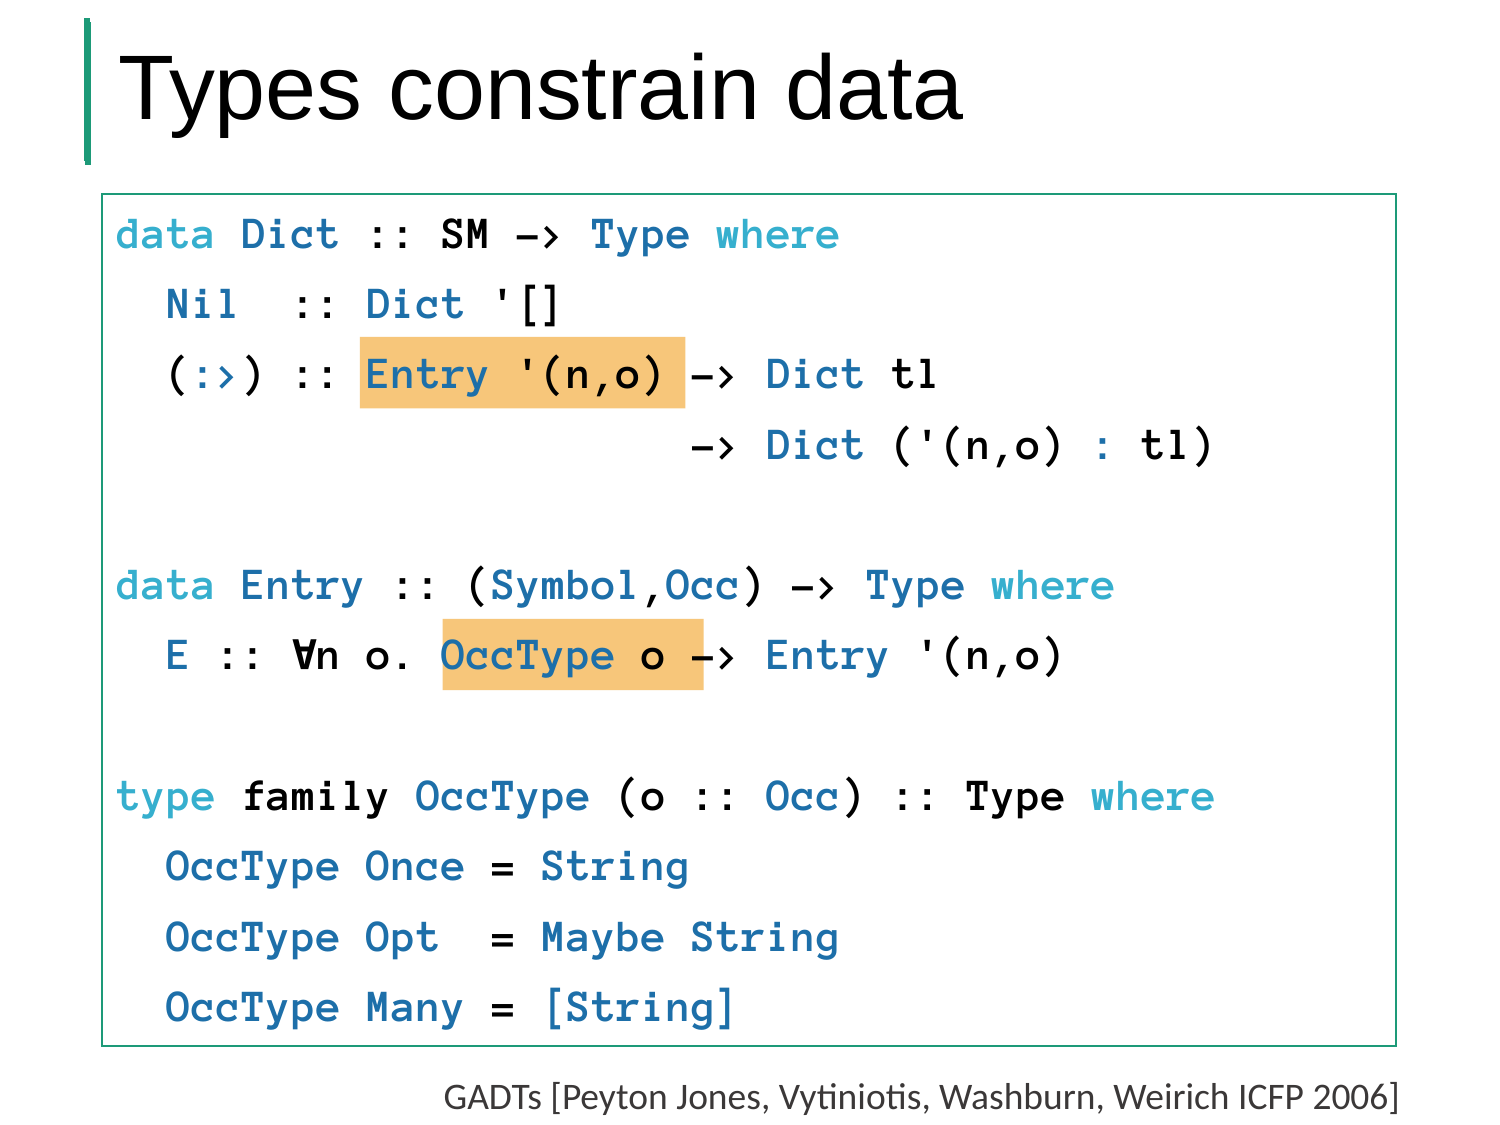

# Types constrain data
data Dict :: SM -> Type where
  Nil  :: Dict '[]
  (:>) :: Entry '(n,o) -> Dict tl
                       -> Dict ('(n,o) : tl)

data Entry :: (Symbol,Occ) -> Type where
  E :: ∀n o. OccType o -> Entry '(n,o)

type family OccType (o :: Occ) :: Type where
  OccType Once = String
  OccType Opt  = Maybe String
  OccType Many = [String]

GADTs [Peyton Jones, Vytiniotis, Washburn, Weirich ICFP 2006]